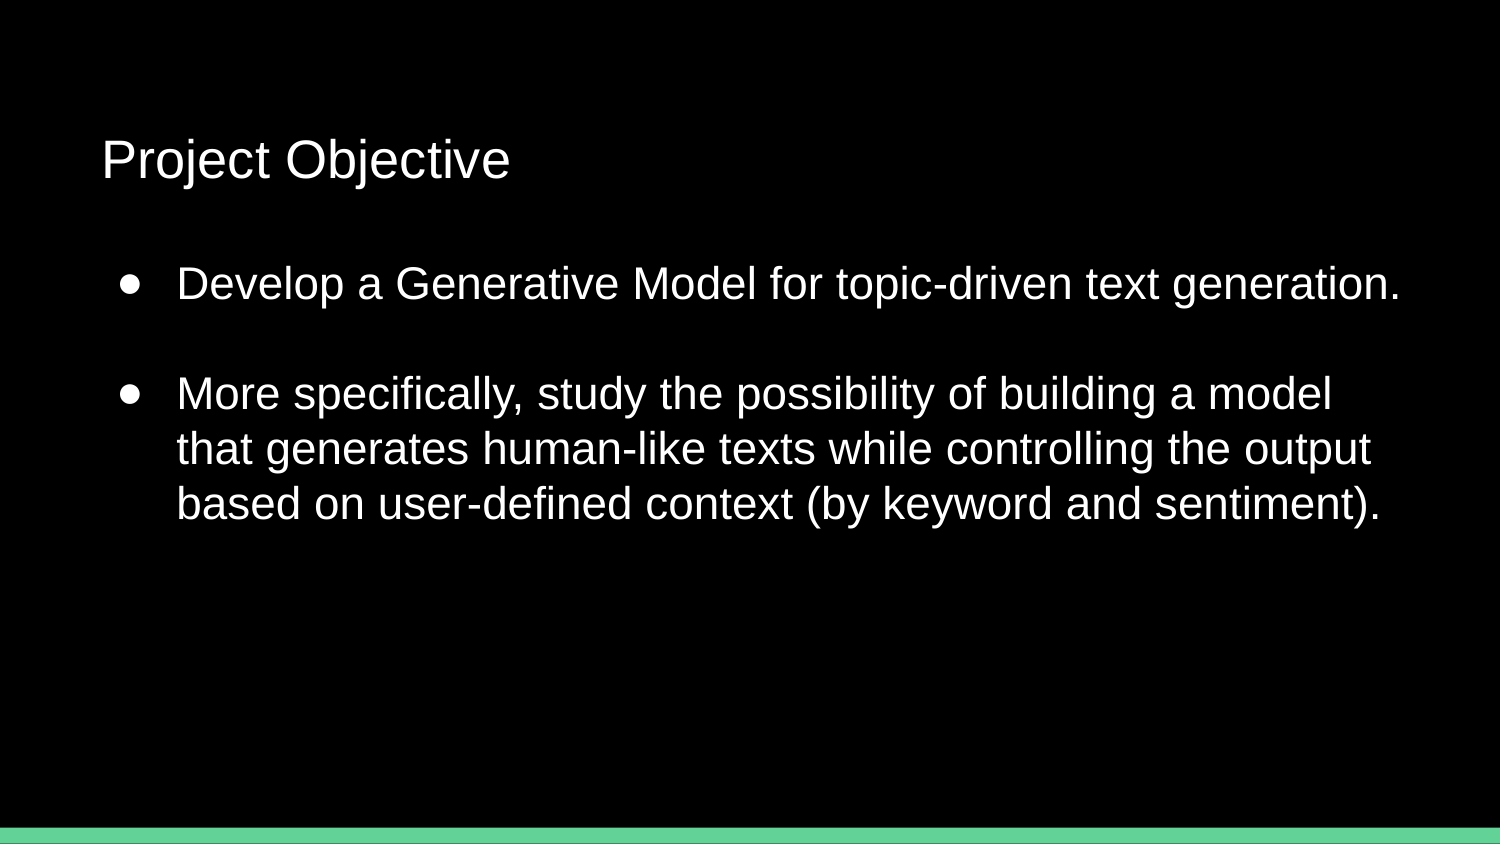

Project Objective

Develop a Generative Model for topic-driven text generation.

More specifically, study the possibility of building a model that generates human-like texts while controlling the output based on user-defined context (by keyword and sentiment).